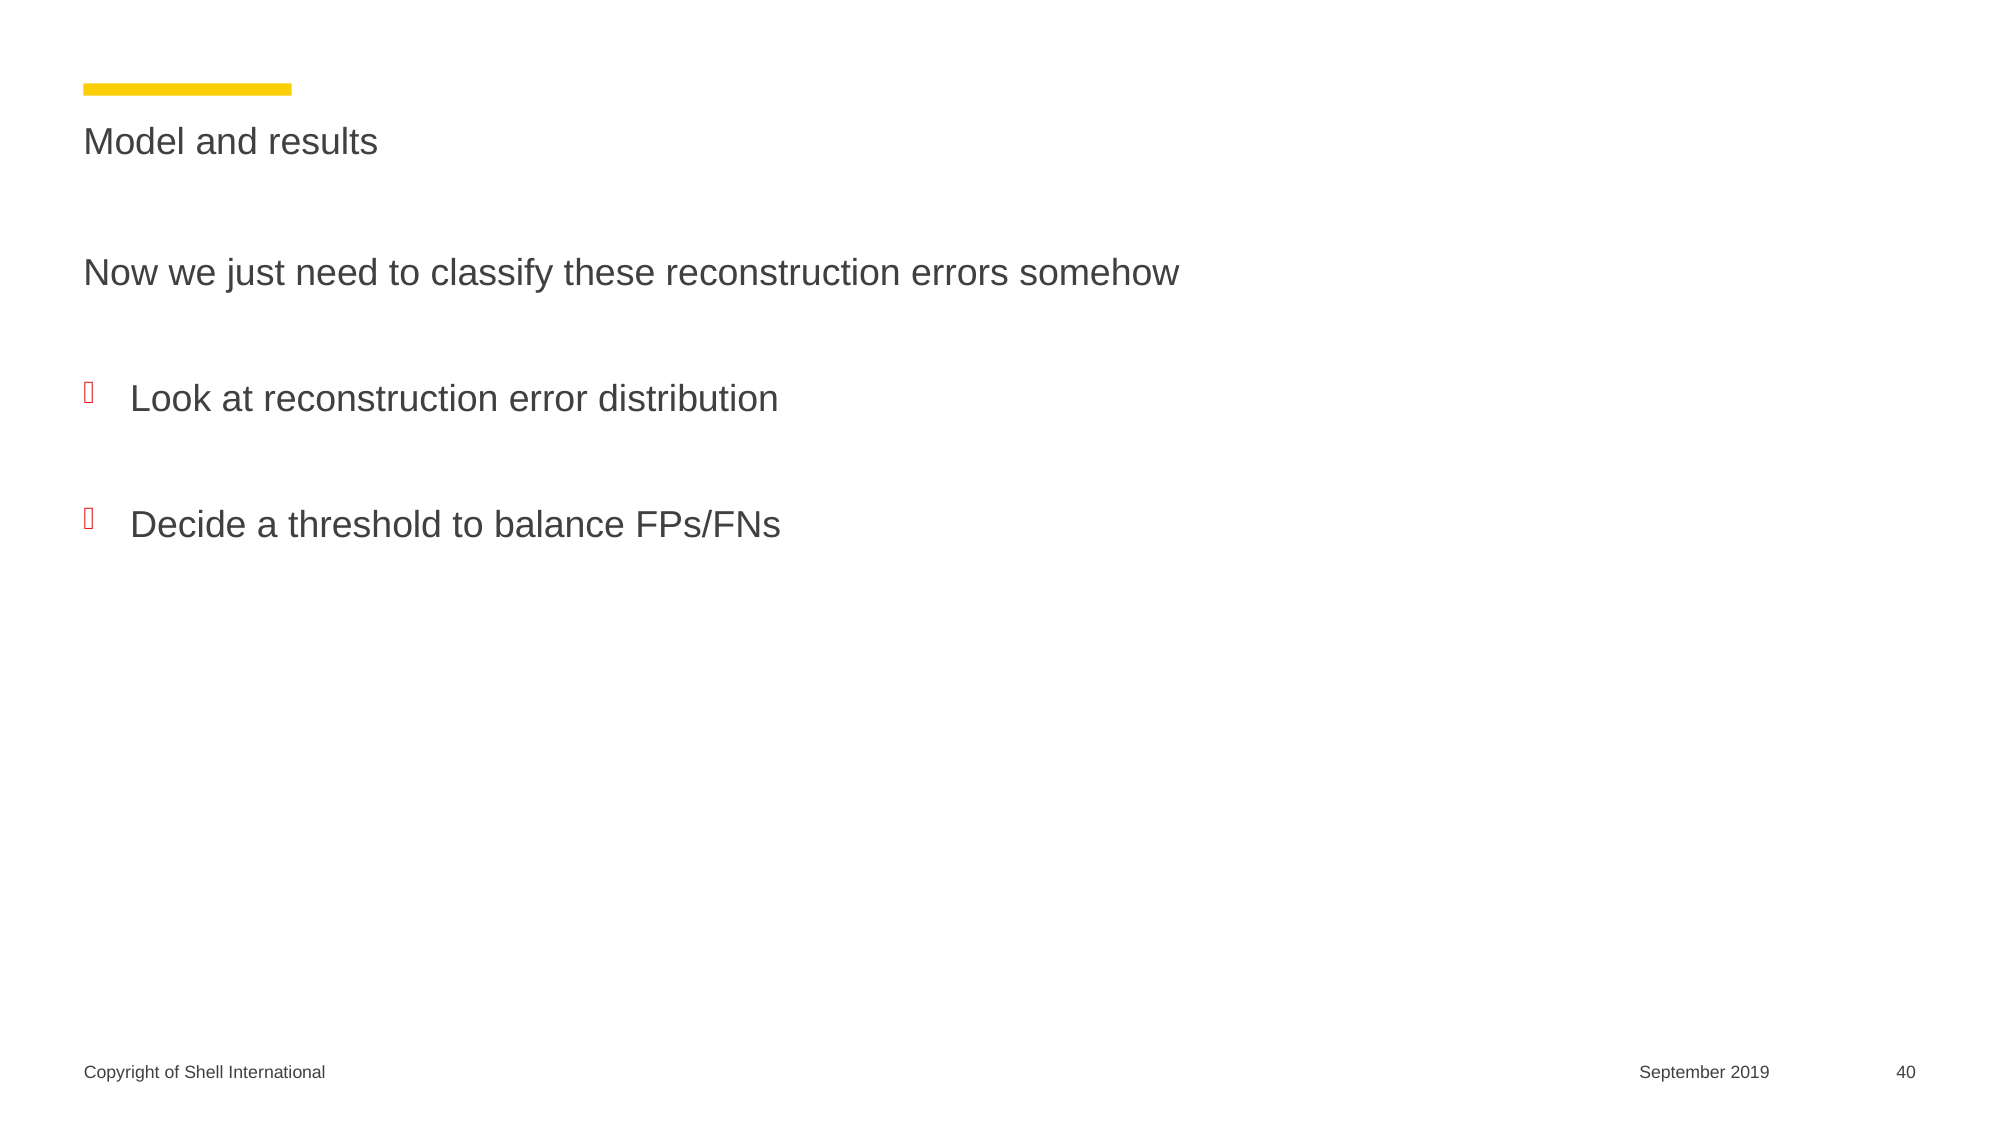

# Model and results
Now we just need to classify these reconstruction errors somehow

Look at reconstruction error distribution

Decide a threshold to balance FPs/FNs

40
September 2019